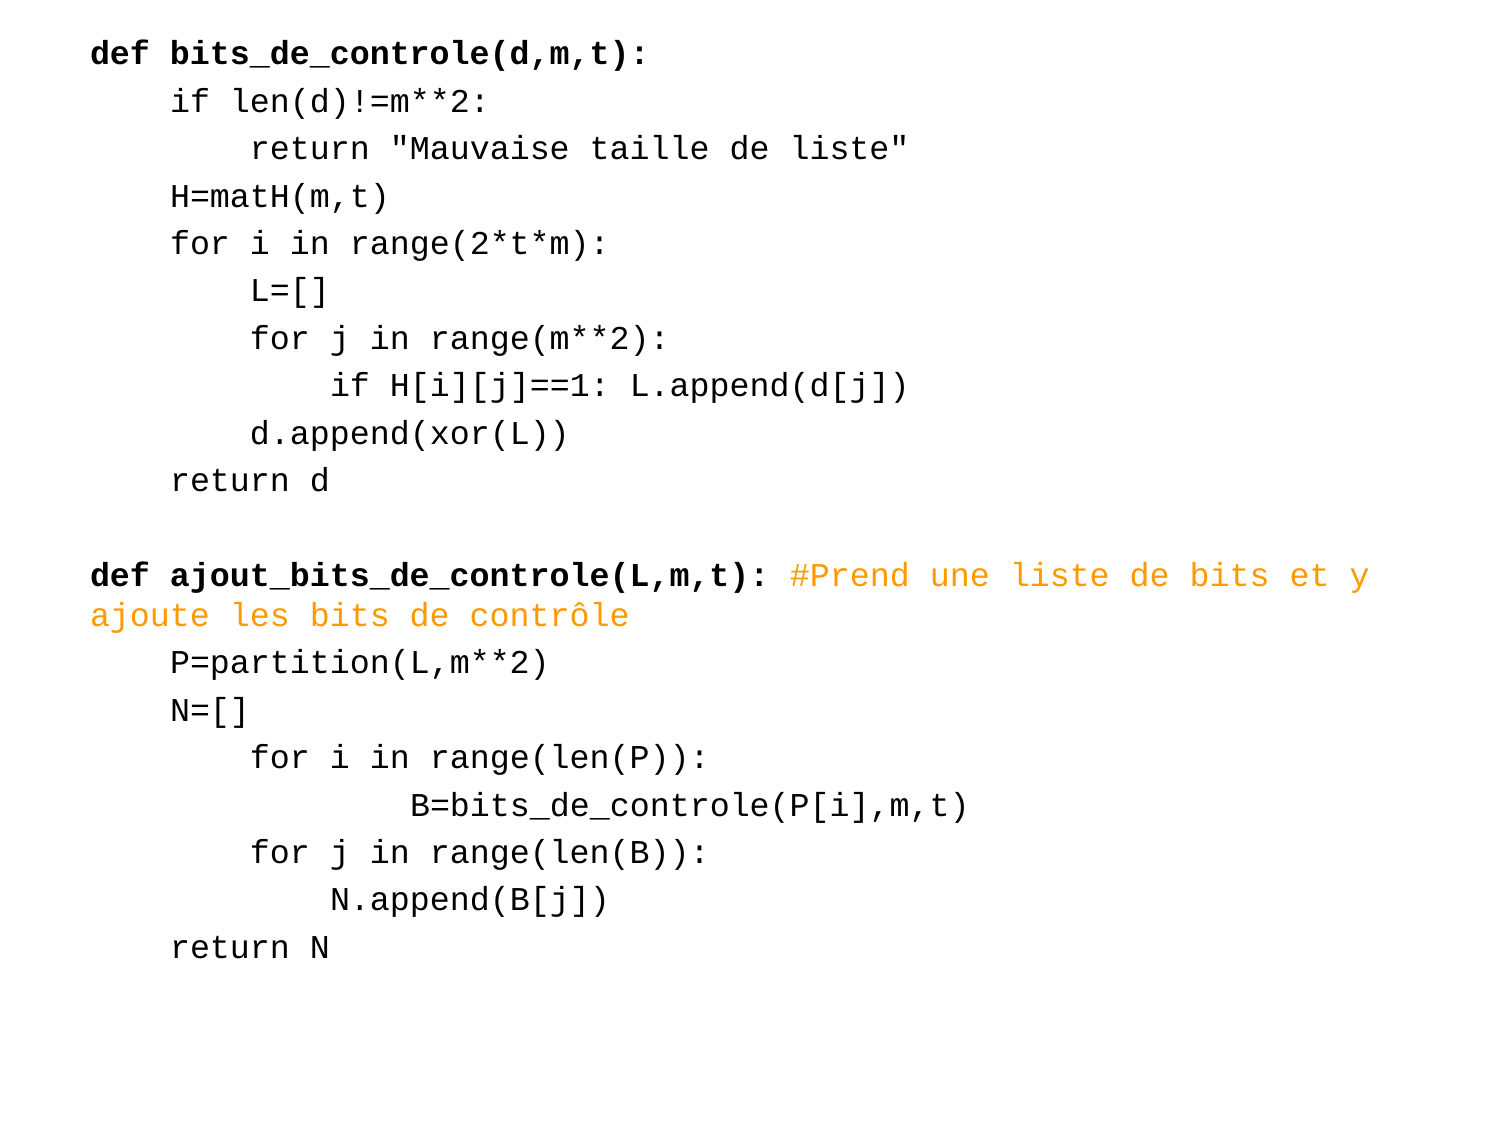

def bits_de_controle(d,m,t):
    if len(d)!=m**2:
        return "Mauvaise taille de liste"
    H=matH(m,t)
    for i in range(2*t*m):
        L=[]
        for j in range(m**2):
            if H[i][j]==1: L.append(d[j])
        d.append(xor(L))
    return d

def ajout_bits_de_controle(L,m,t): #Prend une liste de bits et y ajoute les bits de contrôle
    P=partition(L,m**2)
    N=[]
        for i in range(len(P)):
                B=bits_de_controle(P[i],m,t)
        for j in range(len(B)):
            N.append(B[j])
    return N